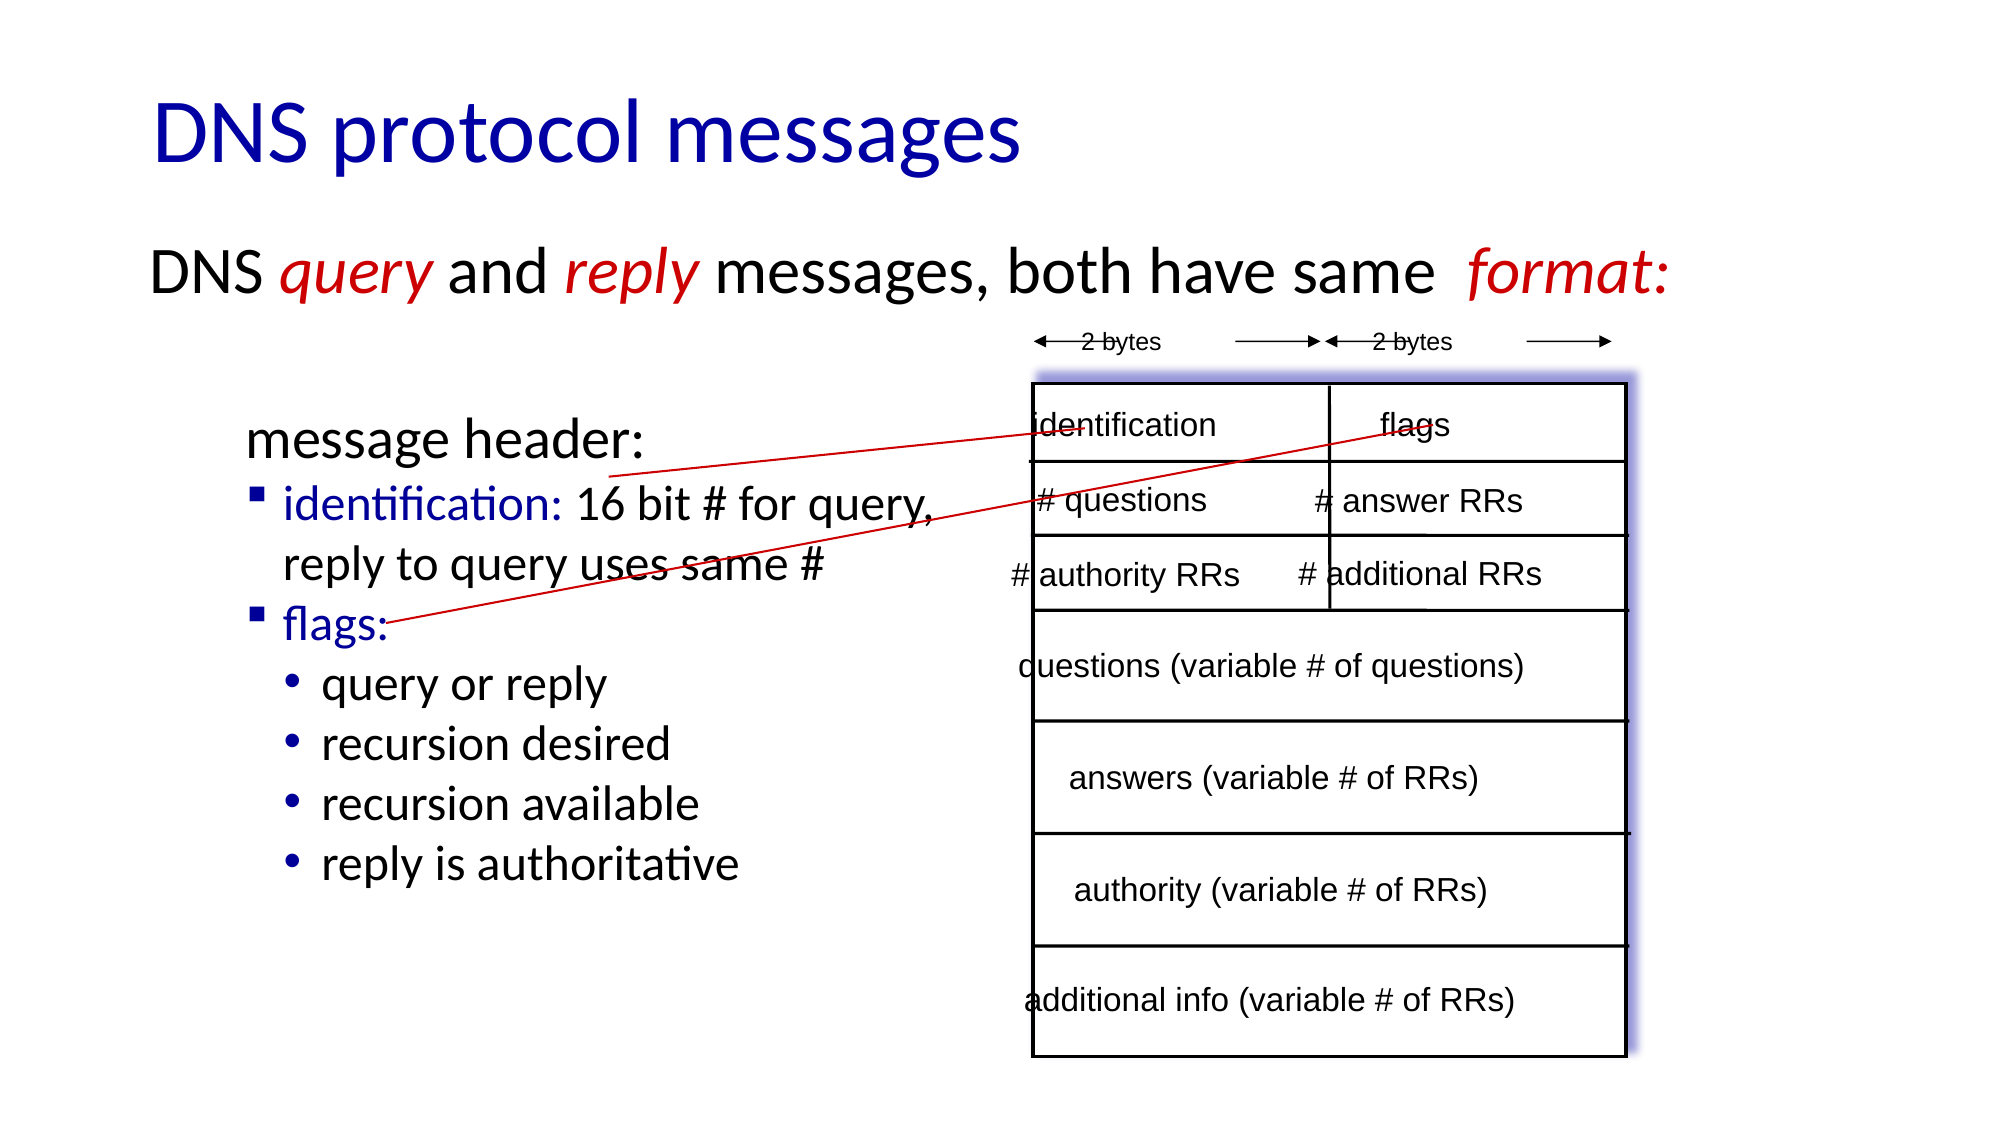

# DNS protocol messages
DNS query and reply messages, both have same  format:
2 bytes

2 bytes

identification
flags

# questions
# answer RRs

# additional RRs
# authority RRs

questions (variable # of questions)

answers (variable # of RRs)

authority (variable # of RRs)

additional info (variable # of RRs)
message header:
identification: 16 bit # for query, reply to query uses same #
flags:
query or reply
recursion desired
recursion available
reply is authoritative